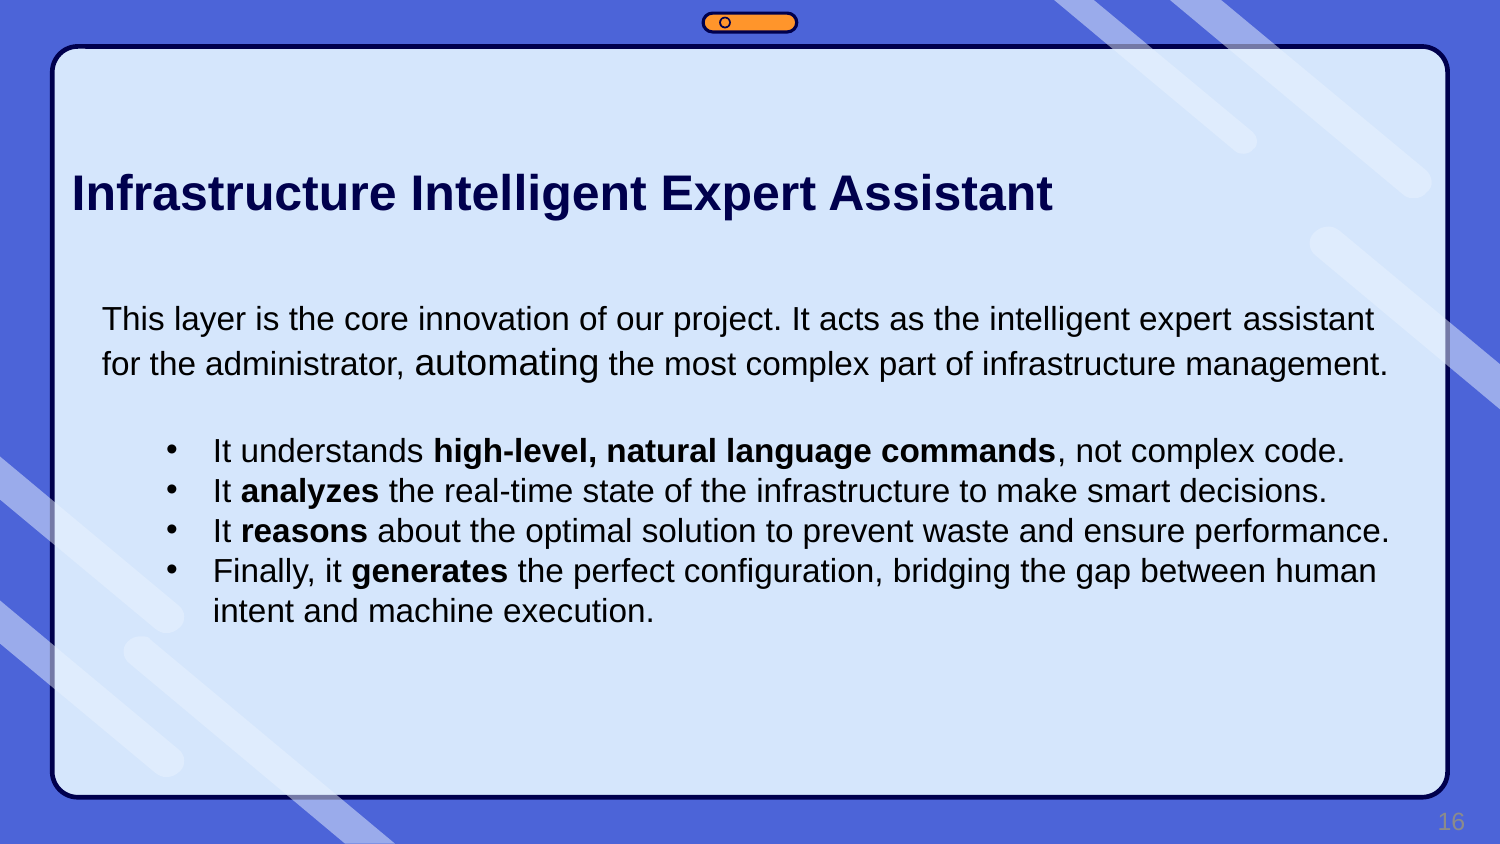

Infrastructure Intelligent Expert Assistant

This layer is the core innovation of our project. It acts as the intelligent expert assistant for the administrator, automating the most complex part of infrastructure management.
It understands high-level, natural language commands, not complex code.
It analyzes the real-time state of the infrastructure to make smart decisions.
It reasons about the optimal solution to prevent waste and ensure performance.
Finally, it generates the perfect configuration, bridging the gap between human intent and machine execution.

16